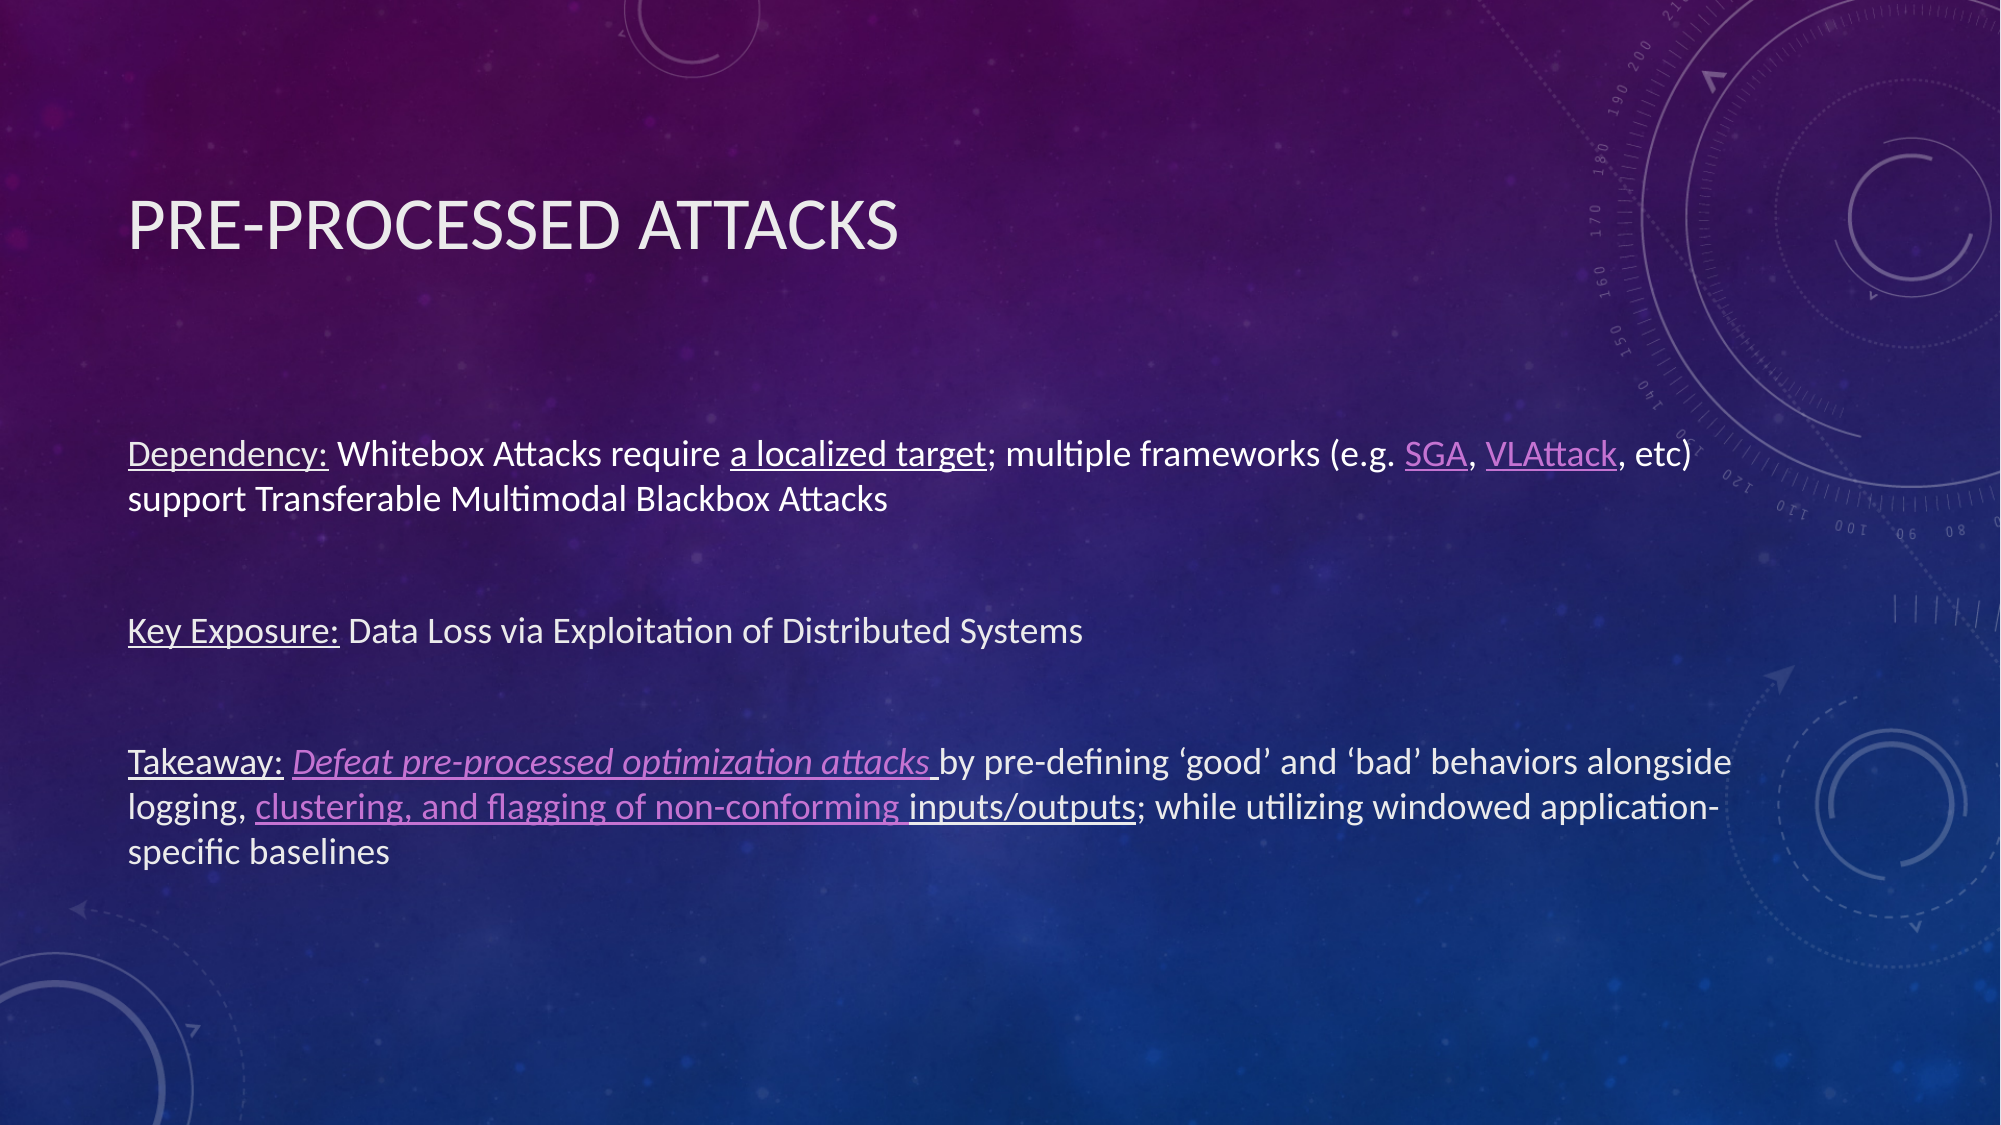

# Pre-Processed Attacks
Dependency: Whitebox Attacks require a localized target; multiple frameworks (e.g. SGA, VLAttack, etc) support Transferable Multimodal Blackbox Attacks

Key Exposure: Data Loss via Exploitation of Distributed Systems

Takeaway: Defeat pre-processed optimization attacks by pre-defining ‘good’ and ‘bad’ behaviors alongside logging, clustering, and flagging of non-conforming inputs/outputs; while utilizing windowed application-specific baselines